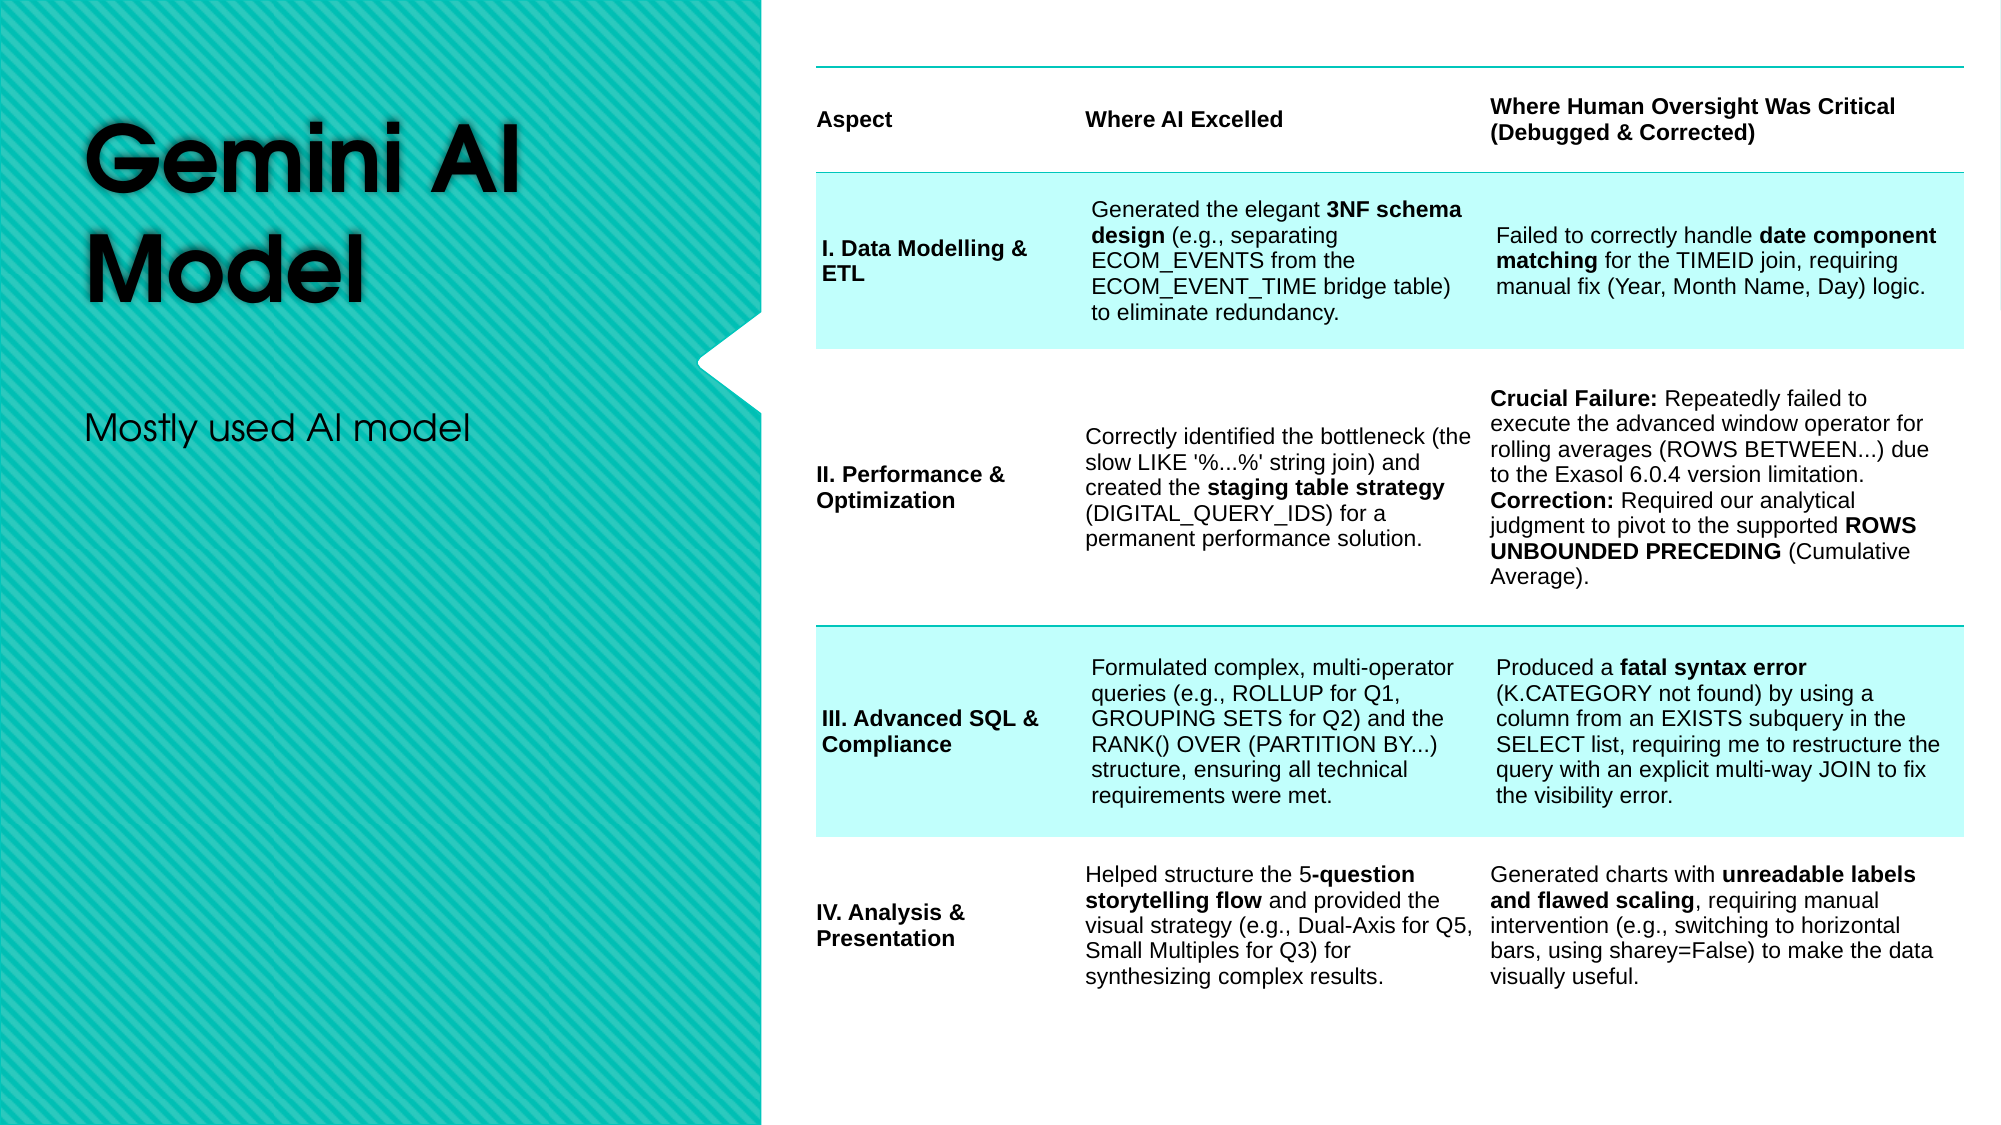

| Aspect | Where AI Excelled | Where Human Oversight Was Critical (Debugged & Corrected) |
| --- | --- | --- |
| I. Data Modelling & ETL | Generated the elegant 3NF schema design (e.g., separating ECOM\_EVENTS from the ECOM\_EVENT\_TIME bridge table) to eliminate redundancy. | Failed to correctly handle date component matching for the TIMEID join, requiring manual fix (Year, Month Name, Day) logic. |
| II. Performance & Optimization | Correctly identified the bottleneck (the slow LIKE '%...%' string join) and created the staging table strategy (DIGITAL\_QUERY\_IDS) for a permanent performance solution. | Crucial Failure: Repeatedly failed to execute the advanced window operator for rolling averages (ROWS BETWEEN...) due to the Exasol 6.0.4 version limitation. Correction: Required our analytical judgment to pivot to the supported ROWS UNBOUNDED PRECEDING (Cumulative Average). |
| III. Advanced SQL & Compliance | Formulated complex, multi-operator queries (e.g., ROLLUP for Q1, GROUPING SETS for Q2) and the RANK() OVER (PARTITION BY...) structure, ensuring all technical requirements were met. | Produced a fatal syntax error (K.CATEGORY not found) by using a column from an EXISTS subquery in the SELECT list, requiring me to restructure the query with an explicit multi-way JOIN to fix the visibility error. |
| IV. Analysis & Presentation | Helped structure the 5-question storytelling flow and provided the visual strategy (e.g., Dual-Axis for Q5, Small Multiples for Q3) for synthesizing complex results. | Generated charts with unreadable labels and flawed scaling, requiring manual intervention (e.g., switching to horizontal bars, using sharey=False) to make the data visually useful. |
# Gemini AI Model
Mostly used AI model